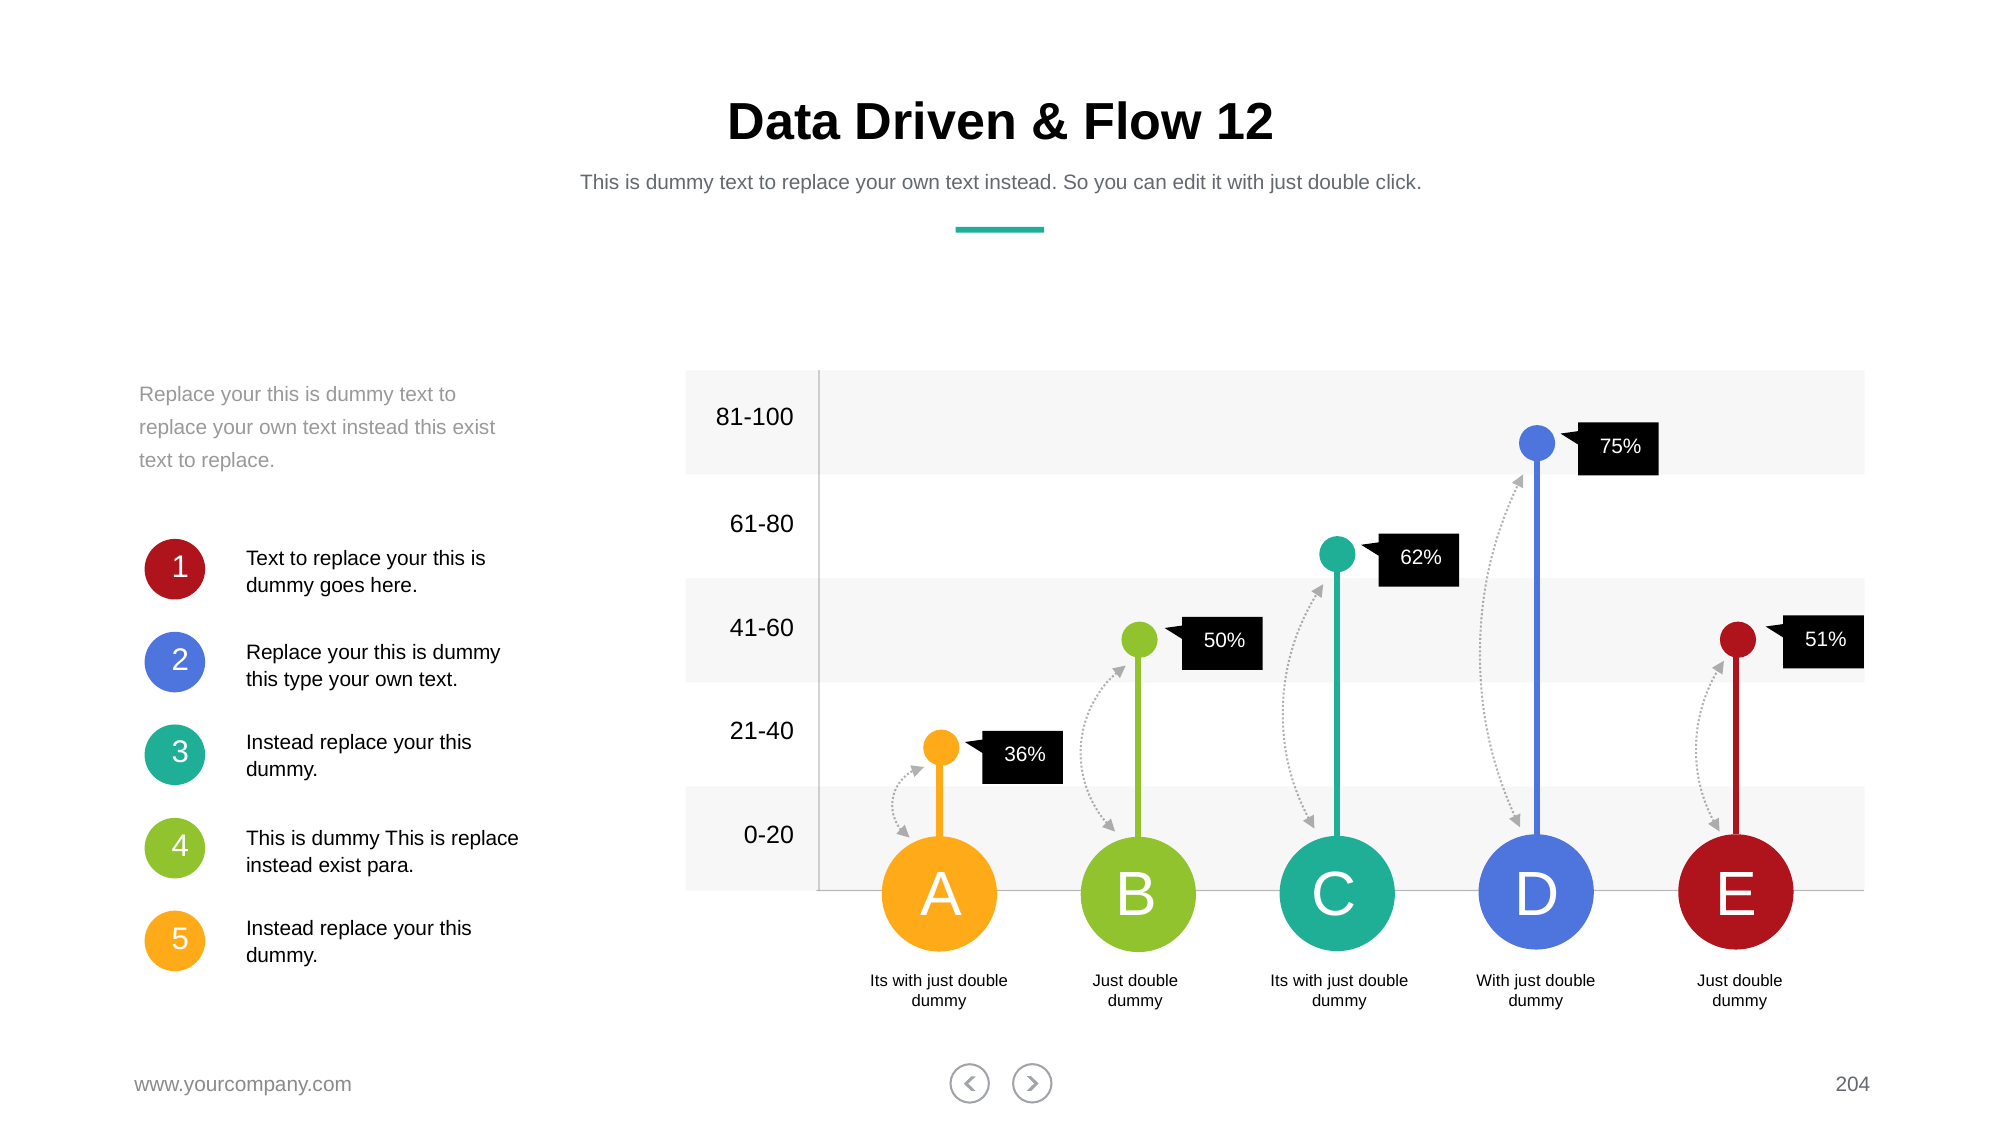

# Data Driven & Flow 12
This is dummy text to replace your own text instead. So you can edit it with just double click.

Replace your this is dummy text to replace your own text instead this exist text to replace.

81-100

75%

61-80

62%
Text to replace your this is dummy goes here.

1

41-60

51%

50%

Replace your this is dummy this type your own text.
2

21-40
Instead replace your this dummy.
3

36%

0-20
This is dummy This is replace instead exist para.
4

A
B
C
D
E
Instead replace your this dummy.
5

Its with just double dummy
Just double dummy
Its with just double dummy
With just double dummy
Just double dummy
www.yourcompany.com
204